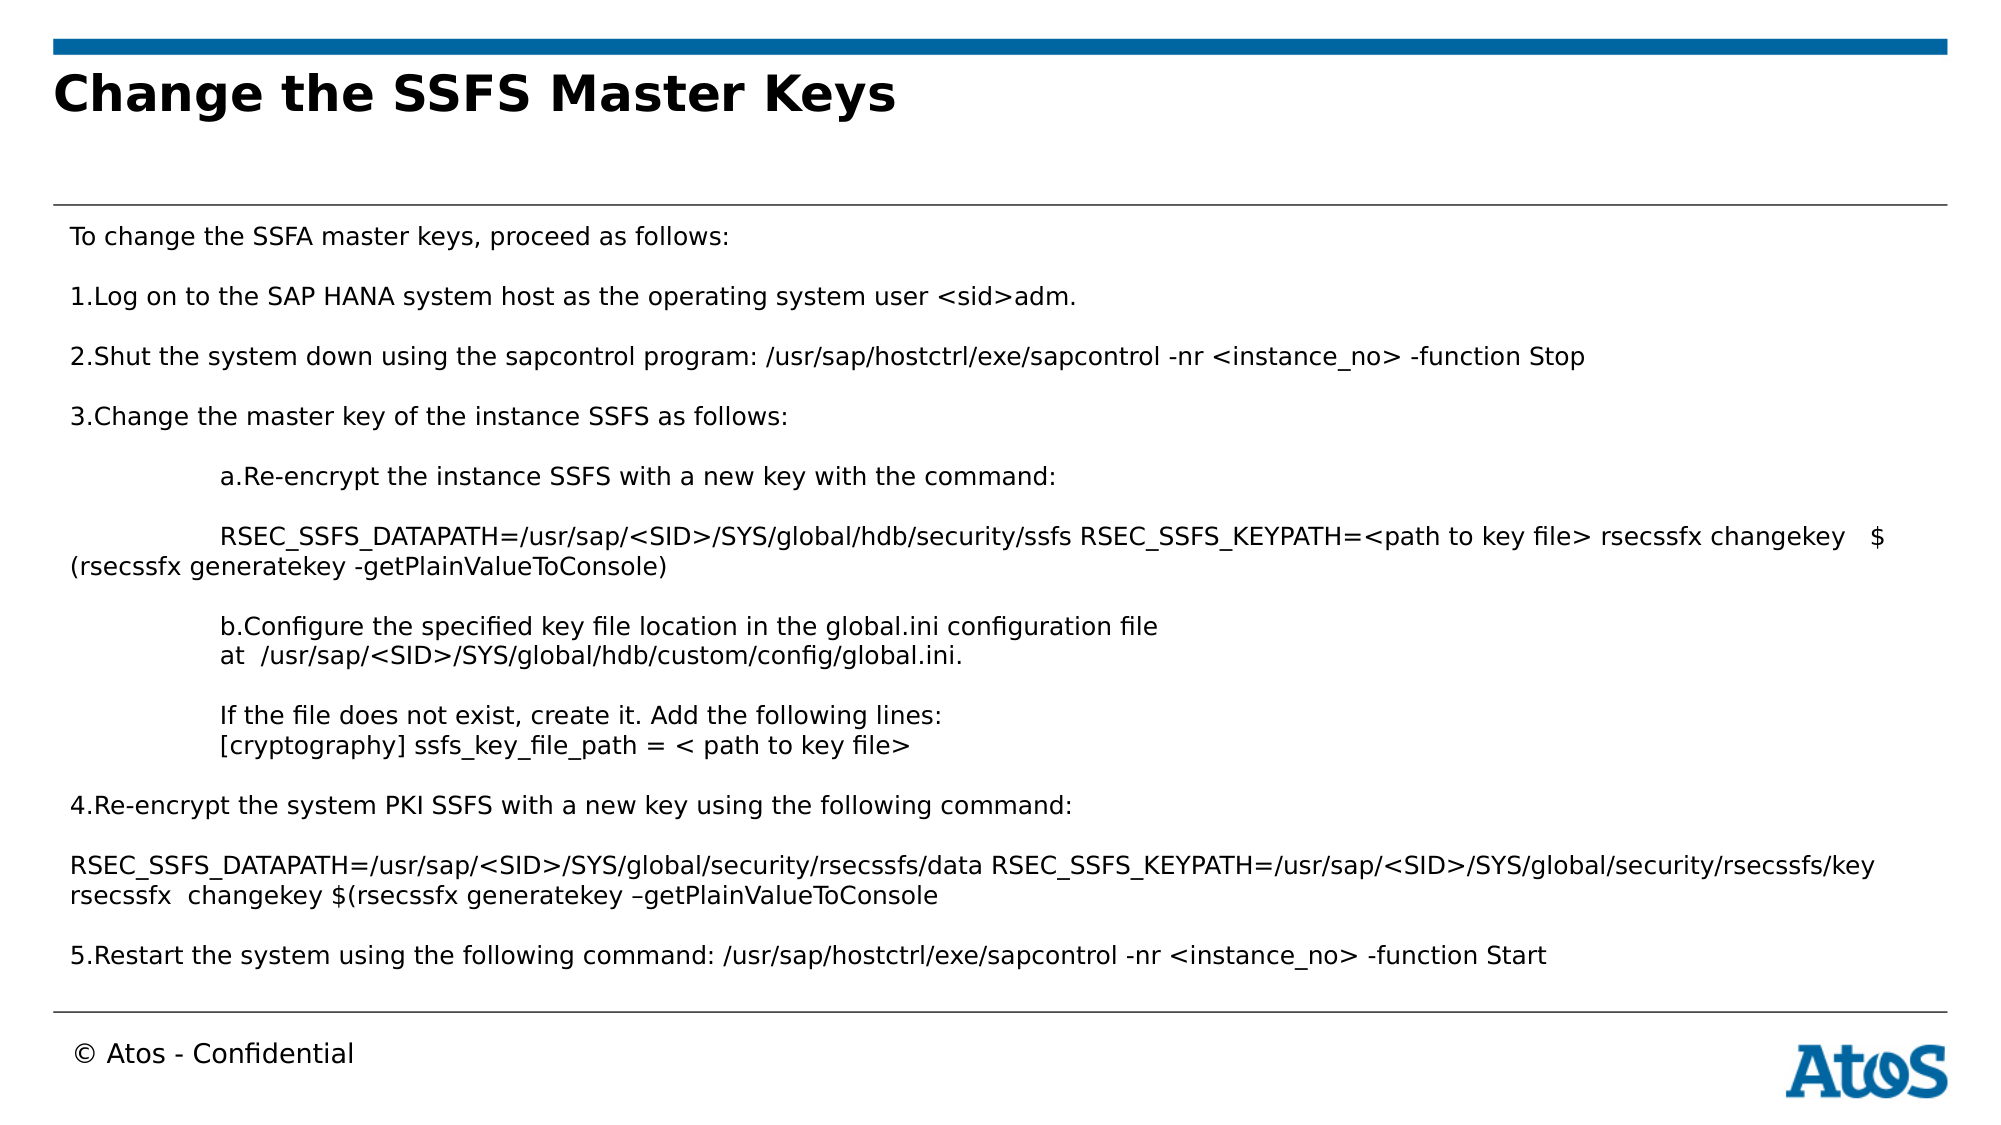

# Change the SSFS Master Keys
To change the SSFA master keys, proceed as follows:

1.Log on to the SAP HANA system host as the operating system user <sid>adm.

2.Shut the system down using the sapcontrol program: /usr/sap/hostctrl/exe/sapcontrol -nr <instance_no> -function Stop

3.Change the master key of the instance SSFS as follows:

	a.Re-encrypt the instance SSFS with a new key with the command:

	RSEC_SSFS_DATAPATH=/usr/sap/<SID>/SYS/global/hdb/security/ssfs RSEC_SSFS_KEYPATH=<path to key file> rsecssfx changekey 	$(rsecssfx generatekey -getPlainValueToConsole)

	b.Configure the specified key file location in the global.ini configuration file
	at  /usr/sap/<SID>/SYS/global/hdb/custom/config/global.ini.

	If the file does not exist, create it. Add the following lines:
	[cryptography] ssfs_key_file_path = < path to key file>

4.Re-encrypt the system PKI SSFS with a new key using the following command:

RSEC_SSFS_DATAPATH=/usr/sap/<SID>/SYS/global/security/rsecssfs/data RSEC_SSFS_KEYPATH=/usr/sap/<SID>/SYS/global/security/rsecssfs/key rsecssfx  changekey $(rsecssfx generatekey –getPlainValueToConsole

5.Restart the system using the following command: /usr/sap/hostctrl/exe/sapcontrol -nr <instance_no> -function Start